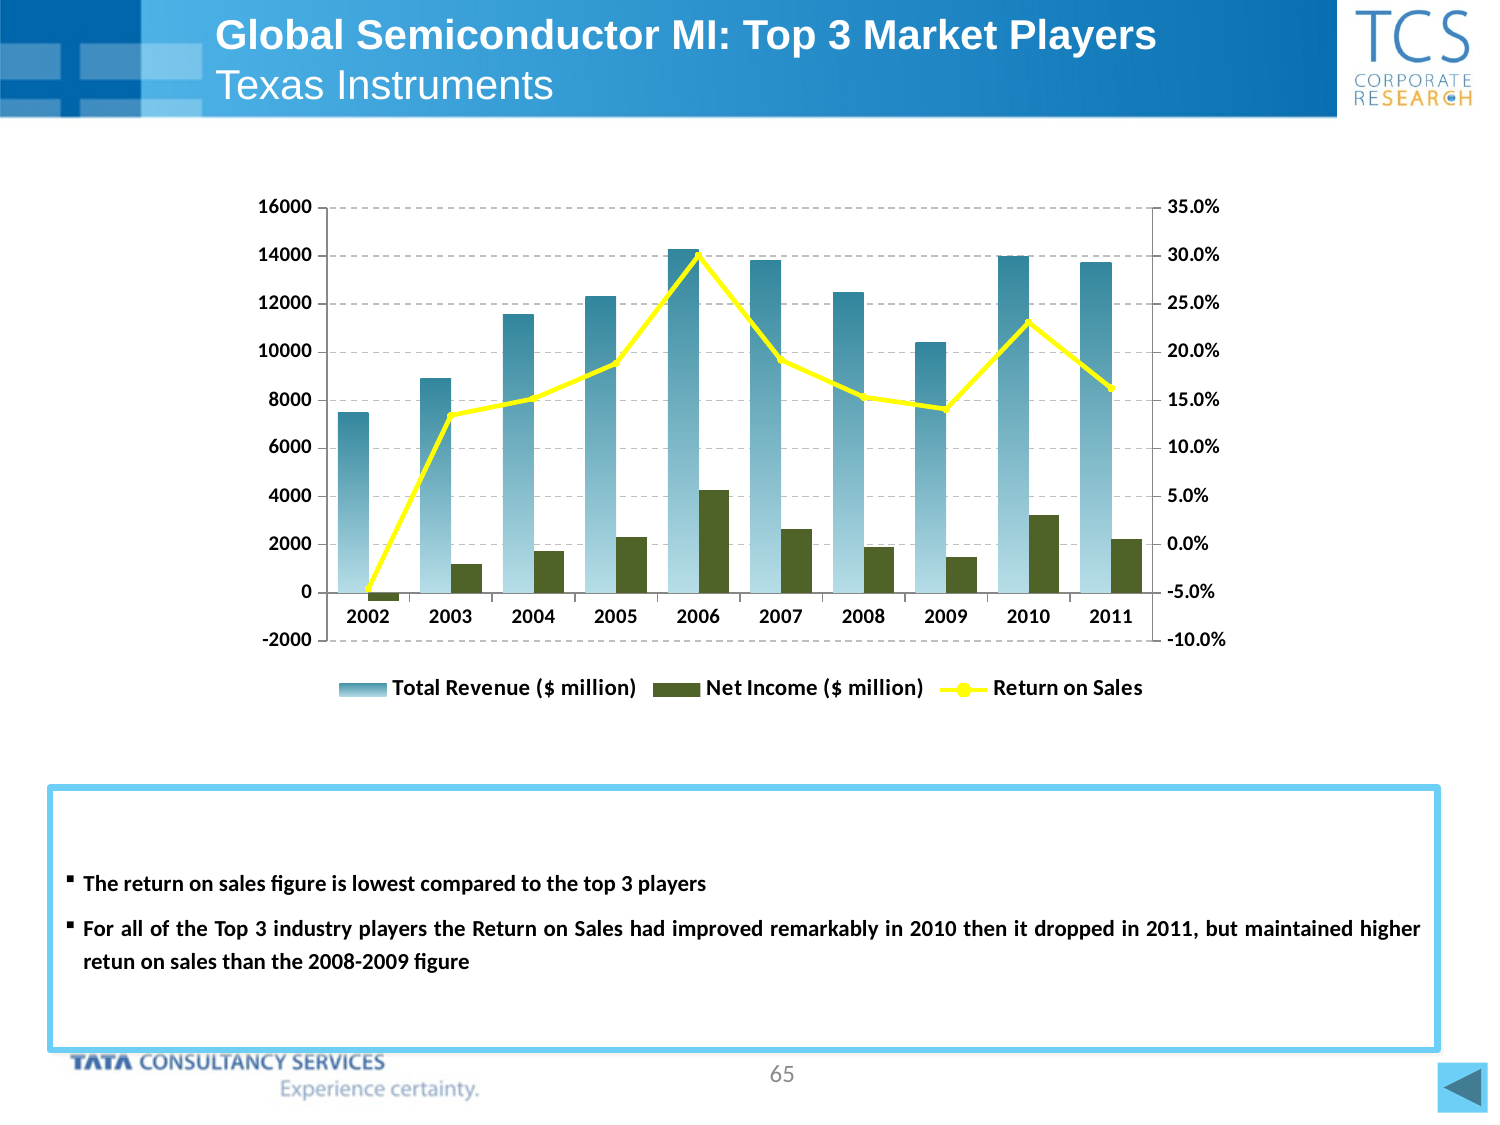

# Global Semiconductor MI: Top 3 Market Players Texas Instruments

### Chart

| Category | Total Revenue ($ million) | Net Income ($ million) | Return on Sales |
|---|---|---|---|
| 2002 | 7509.0 | -344.0 | -0.0458116926355041 |
| 2003 | 8911.0 | 1198.0 | 0.13444057905958917 |
| 2004 | 11552.0 | 1753.0 | 0.15174861495844874 |
| 2005 | 12335.0 | 2324.0 | 0.18840697203080697 |
| 2006 | 14255.0 | 4285.0 | 0.30059628200631355 |
| 2007 | 13835.0 | 2657.0 | 0.1920491507047344 |
| 2008 | 12501.0 | 1920.0 | 0.15358771298296175 |
| 2009 | 10427.0 | 1470.0 | 0.1409801476934882 |
| 2010 | 13966.0 | 3228.0 | 0.23113275096663322 |
| 2011 | 13735.0 | 2236.0 | 0.16279577721150337 |
The return on sales figure is lowest compared to the top 3 players
For all of the Top 3 industry players the Return on Sales had improved remarkably in 2010 then it dropped in 2011, but maintained higher retun on sales than the 2008-2009 figure
65